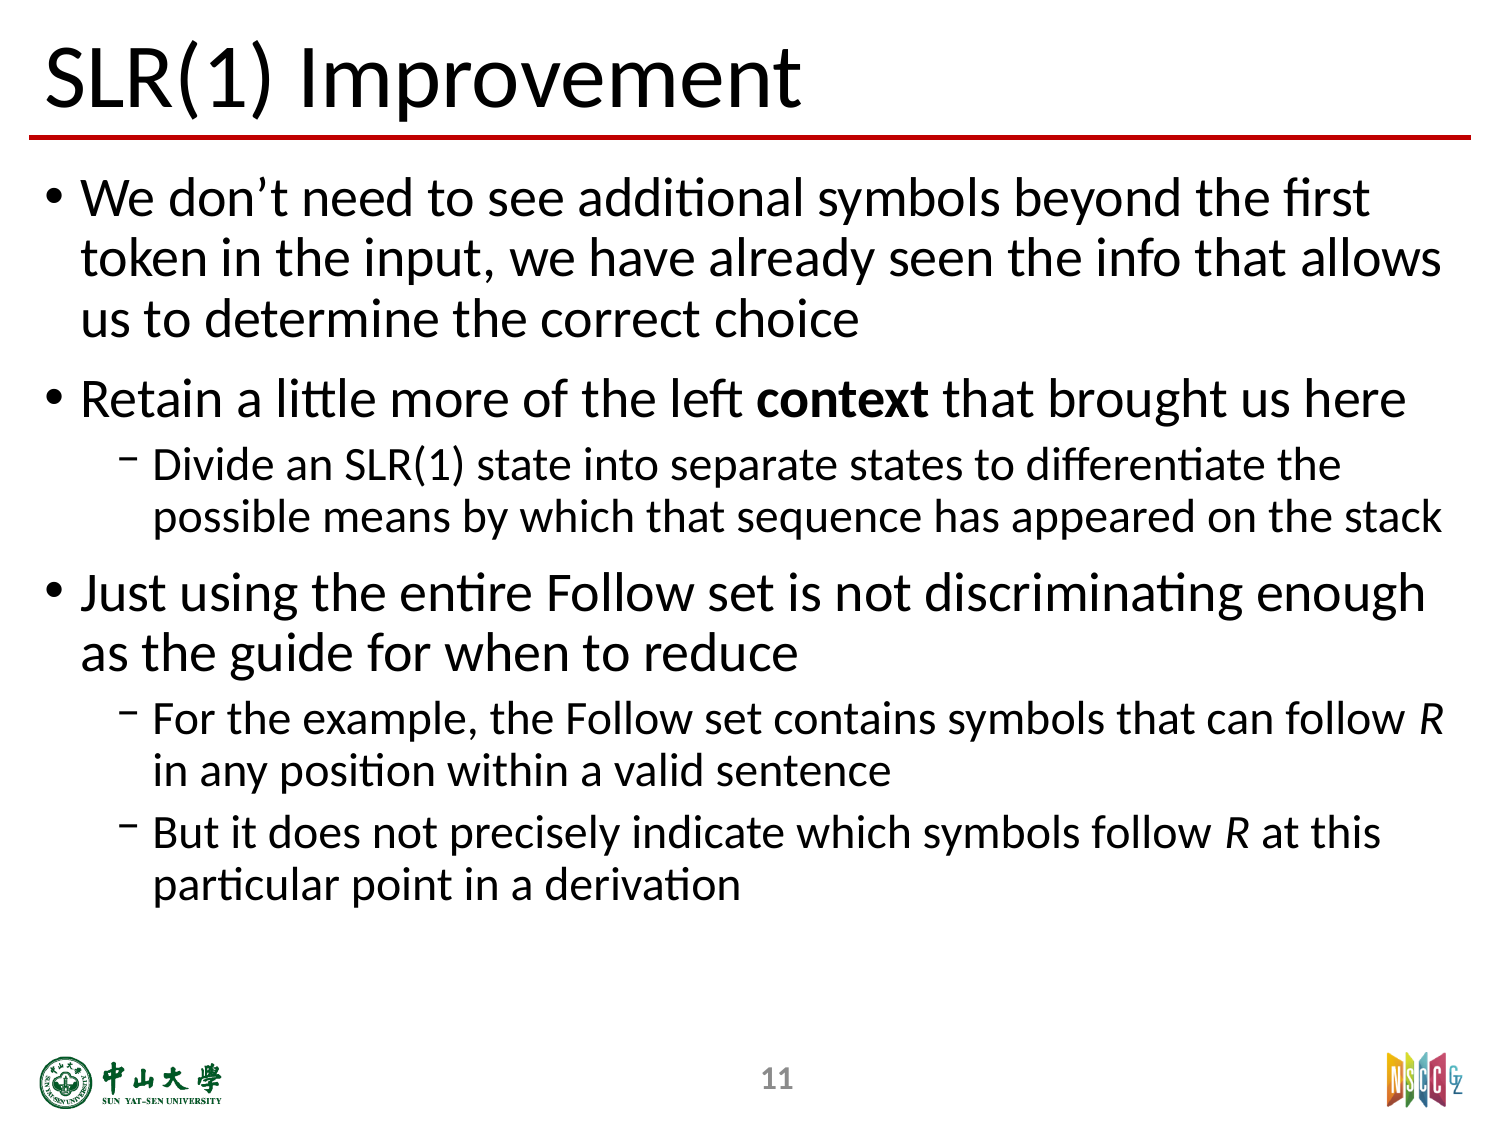

# SLR(1) Improvement
We don’t need to see additional symbols beyond the first token in the input, we have already seen the info that allows us to determine the correct choice
Retain a little more of the left context that brought us here
Divide an SLR(1) state into separate states to differentiate the possible means by which that sequence has appeared on the stack
Just using the entire Follow set is not discriminating enough as the guide for when to reduce
For the example, the Follow set contains symbols that can follow R in any position within a valid sentence
But it does not precisely indicate which symbols follow R at this particular point in a derivation
11